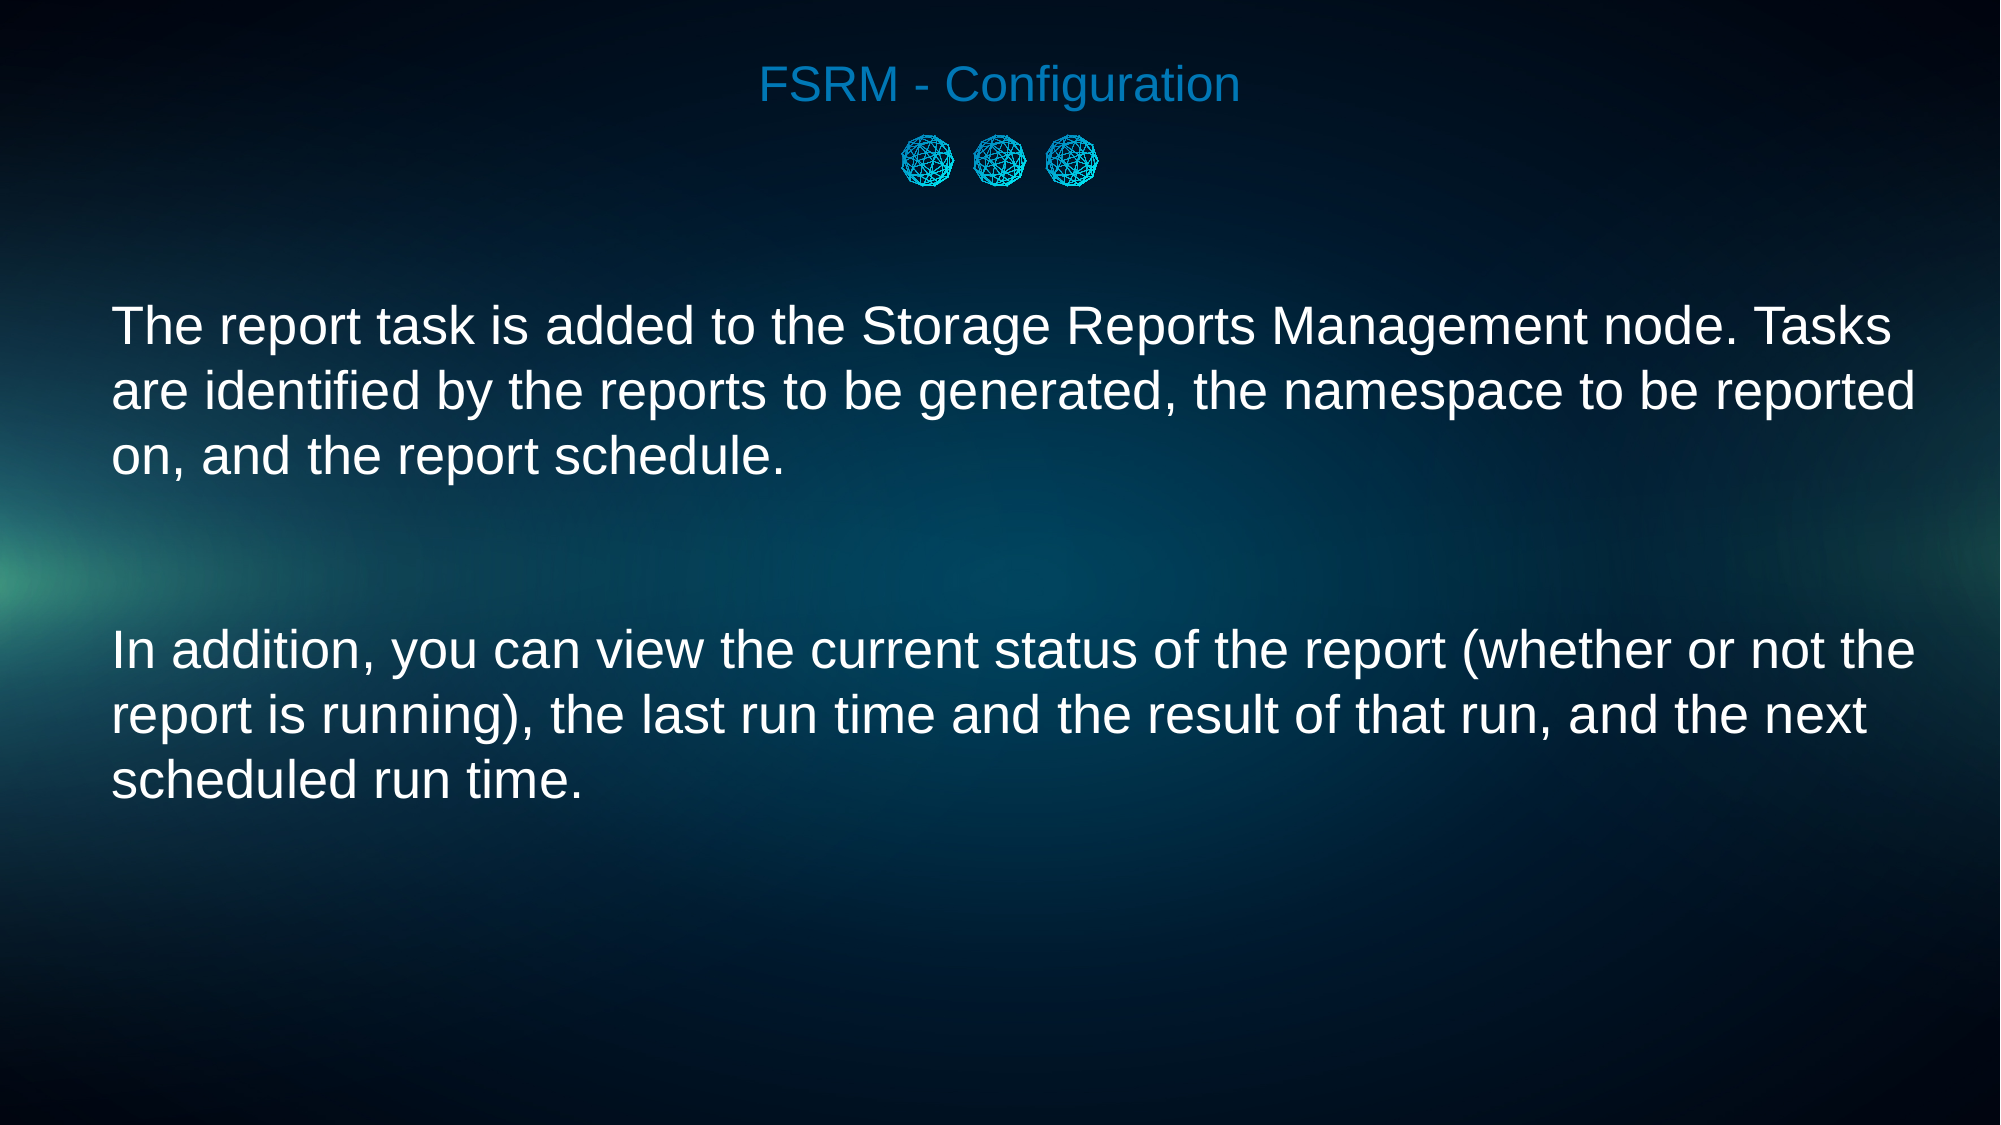

FSRM - Configuration

The report task is added to the Storage Reports Management node. Tasks are identified by the reports to be generated, the namespace to be reported on, and the report schedule.

In addition, you can view the current status of the report (whether or not the report is running), the last run time and the result of that run, and the next scheduled run time.